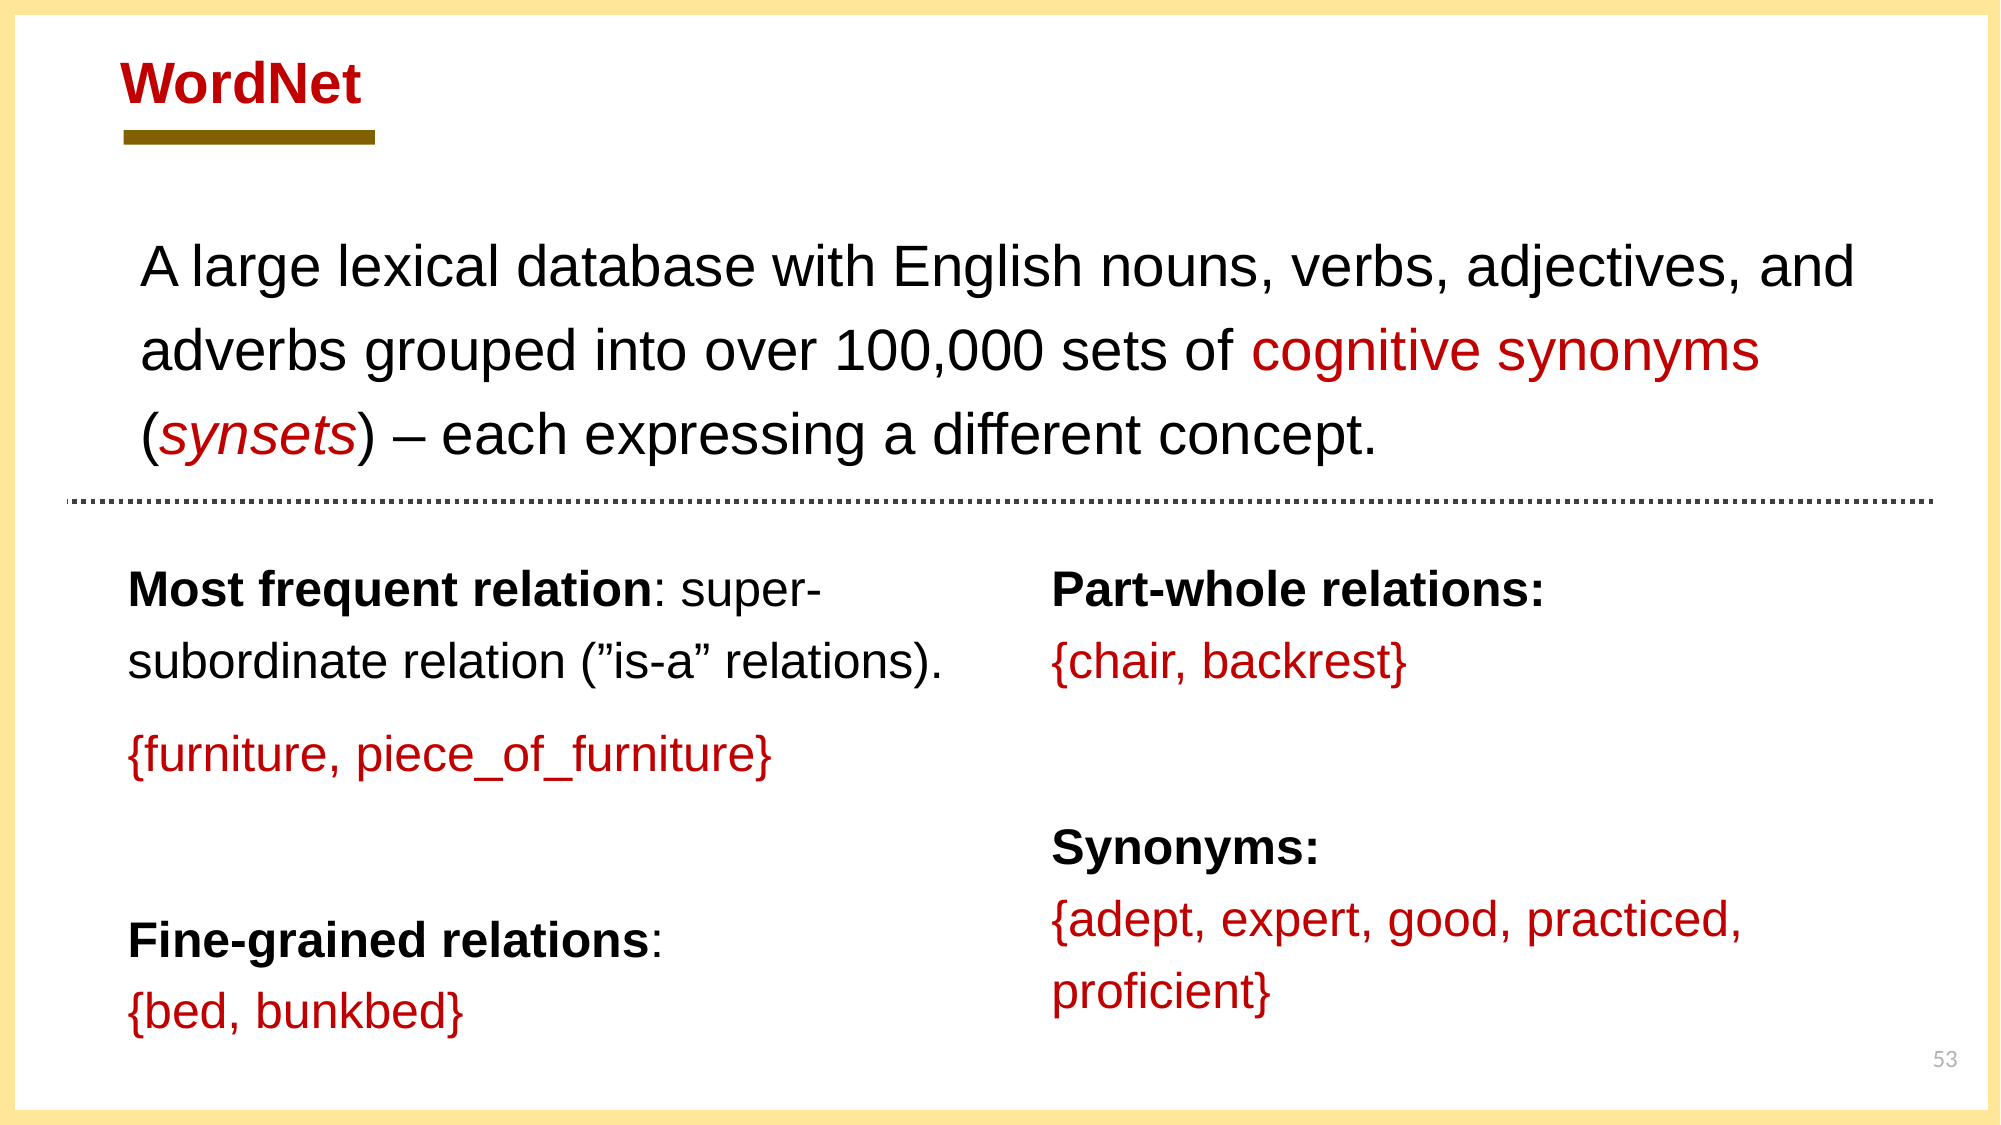

# WordNet

A large lexical database with English nouns, verbs, adjectives, and adverbs grouped into over 100,000 sets of cognitive synonyms (synsets) – each expressing a different concept.
Most frequent relation: super-subordinate relation (”is-a” relations).
{furniture, piece_of_furniture}

Fine-grained relations:
{bed, bunkbed}
Part-whole relations:
{chair, backrest}

Synonyms:
{adept, expert, good, practiced, proficient}

53